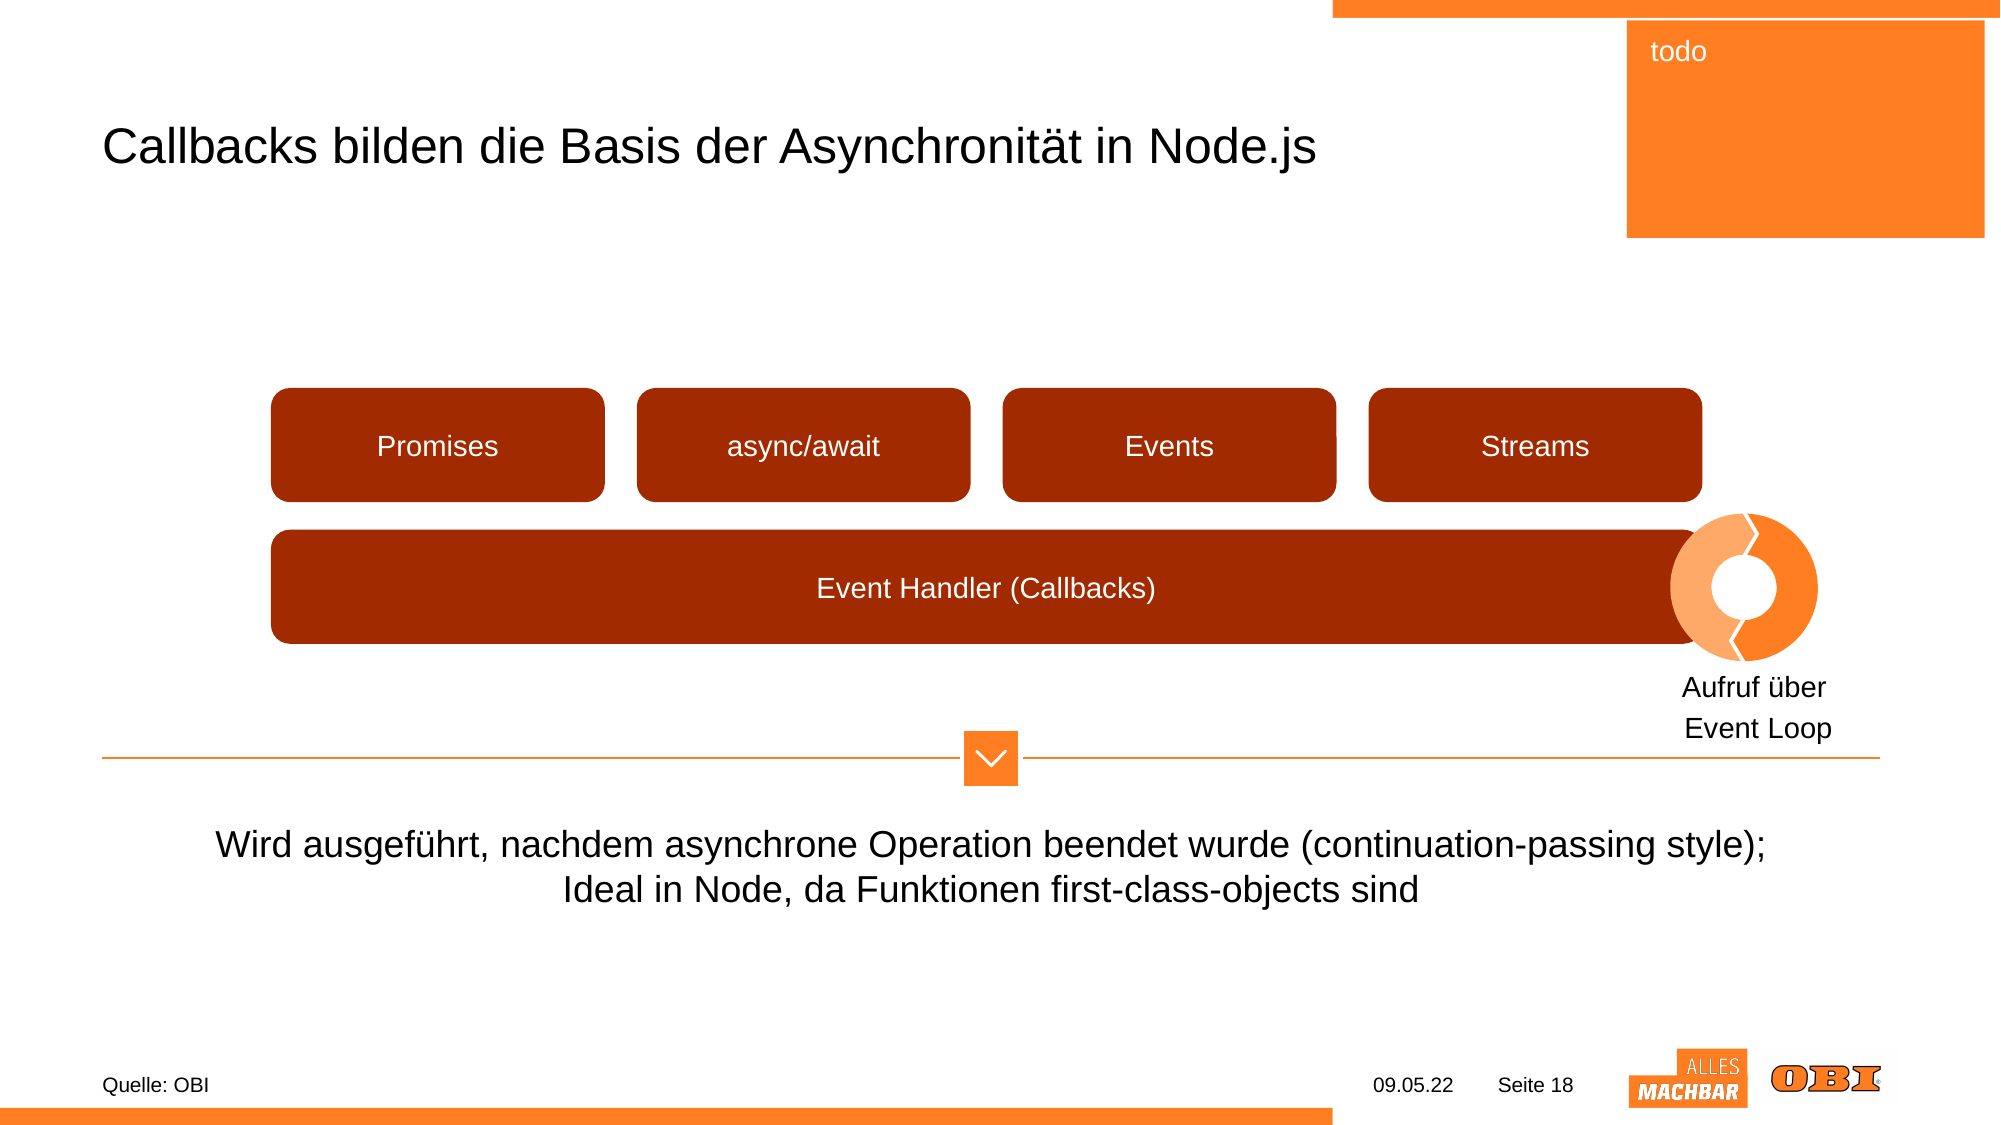

todo
# Callbacks bilden die Basis der Asynchronität in Node.js
Promises
async/await
Events
Streams

Event Handler (Callbacks)
Aufruf über
Event Loop
Wird ausgeführt, nachdem asynchrone Operation beendet wurde (continuation-passing style);
Ideal in Node, da Funktionen first-class-objects sind
Quelle: OBI
09.05.22
Seite 18